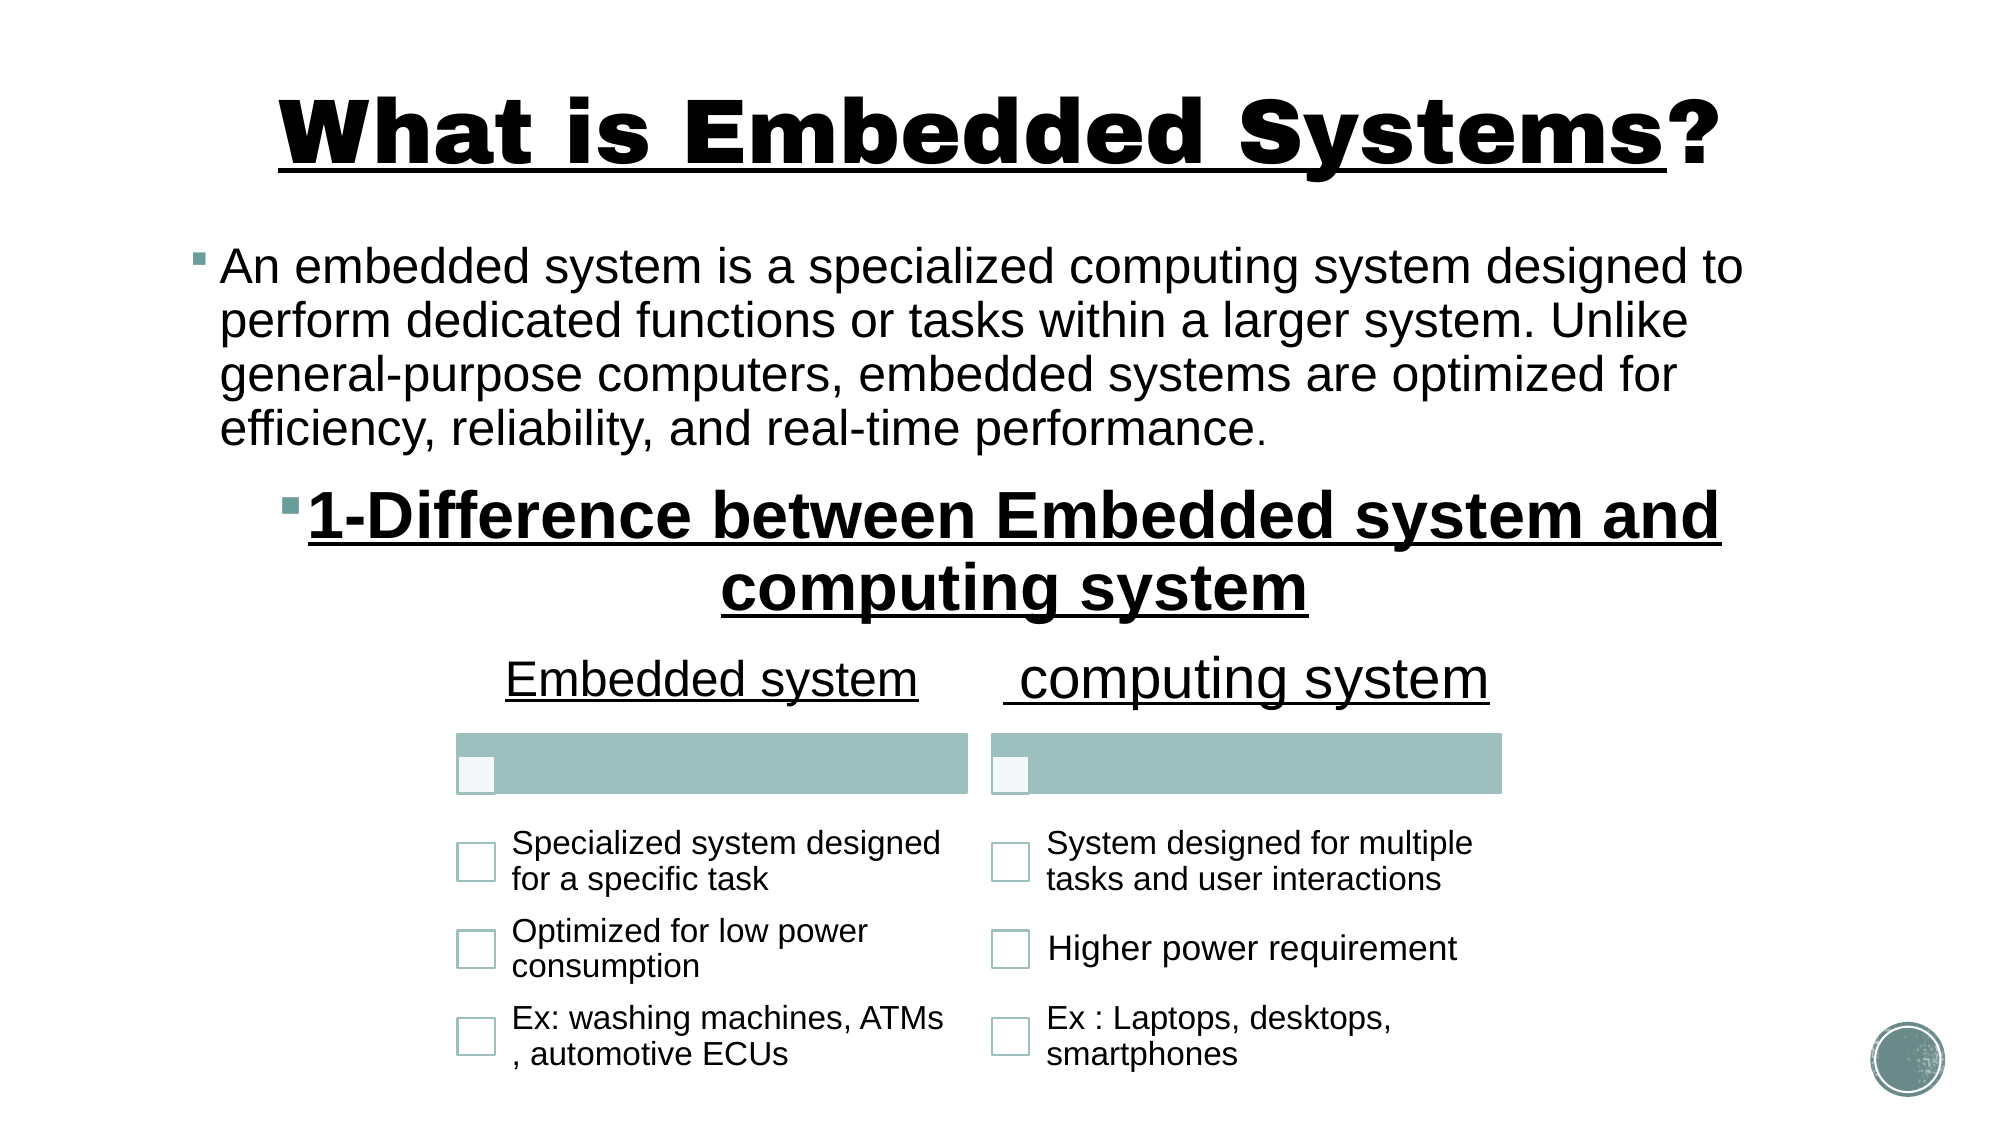

# What is Embedded Systems?
An embedded system is a specialized computing system designed to perform dedicated functions or tasks within a larger system. Unlike general-purpose computers, embedded systems are optimized for efficiency, reliability, and real-time performance.
1-Difference between Embedded system and computing system

Embedded system
Specialized system designed for a specific task
Optimized for low power consumption
Ex: washing machines, ATMs , automotive ECUs
 computing system
System designed for multiple tasks and user interactions
Higher power requirement
Ex : Laptops, desktops, smartphones